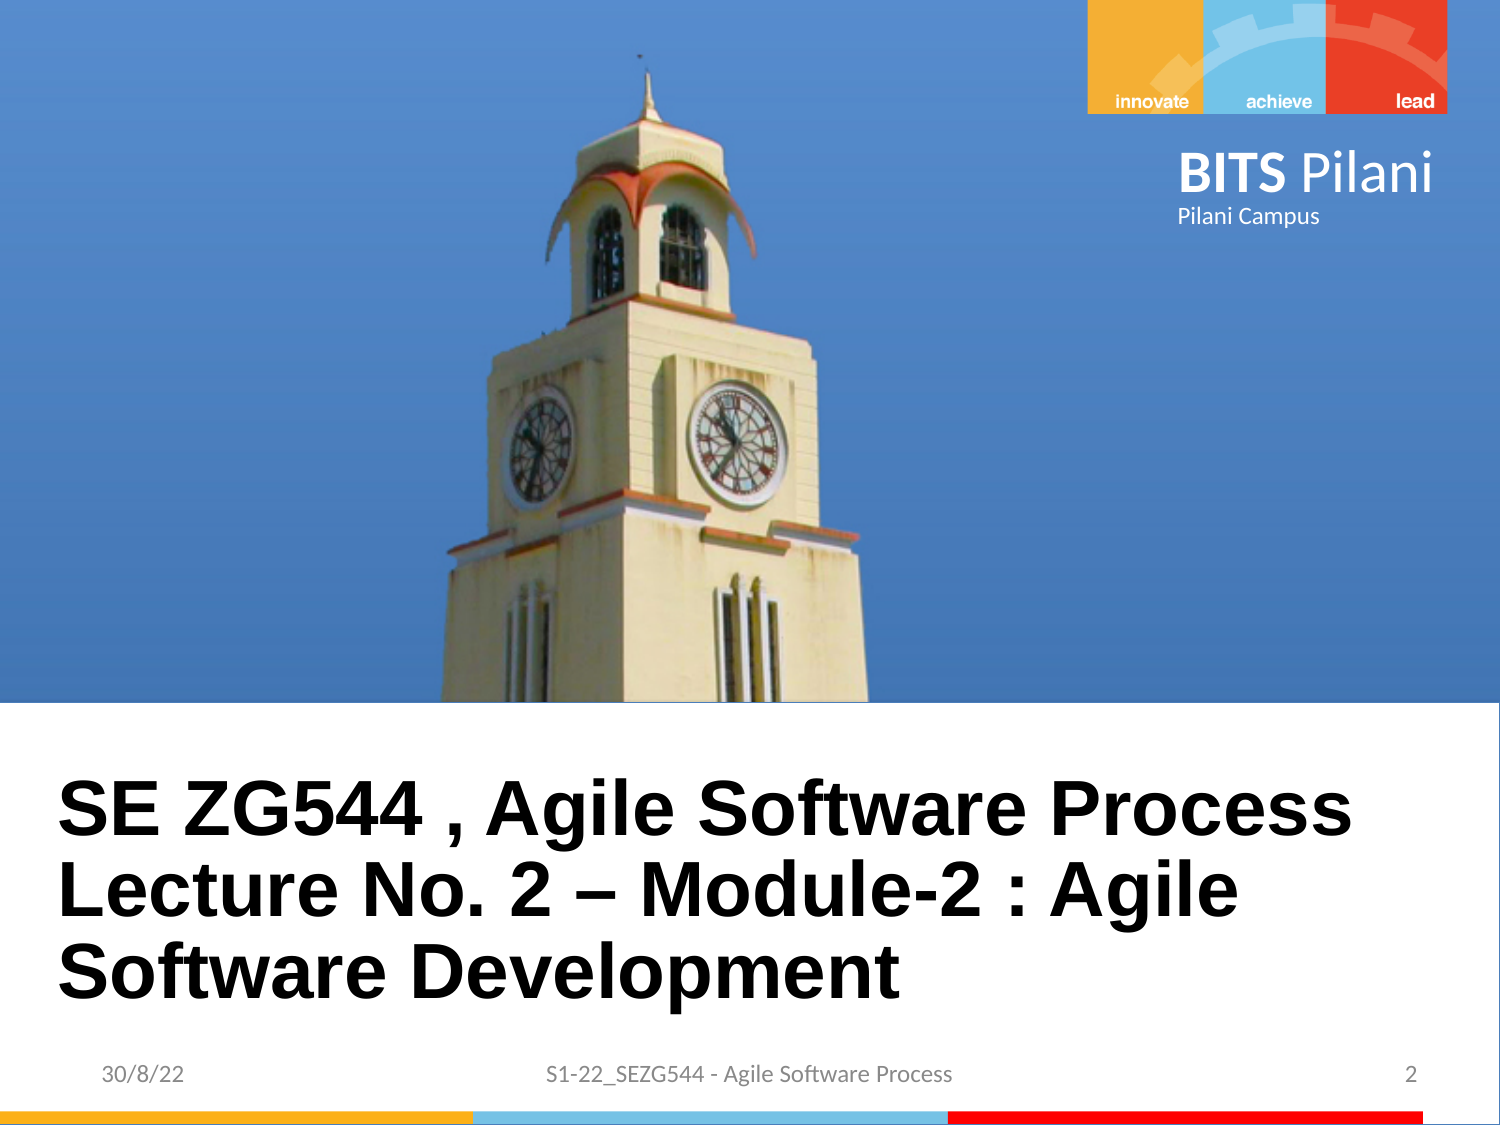

SE ZG544 , Agile Software Process
Lecture No. 2 – Module-2 : Agile Software Development
  30/8/22
S1-22_SEZG544 - Agile Software Process
2